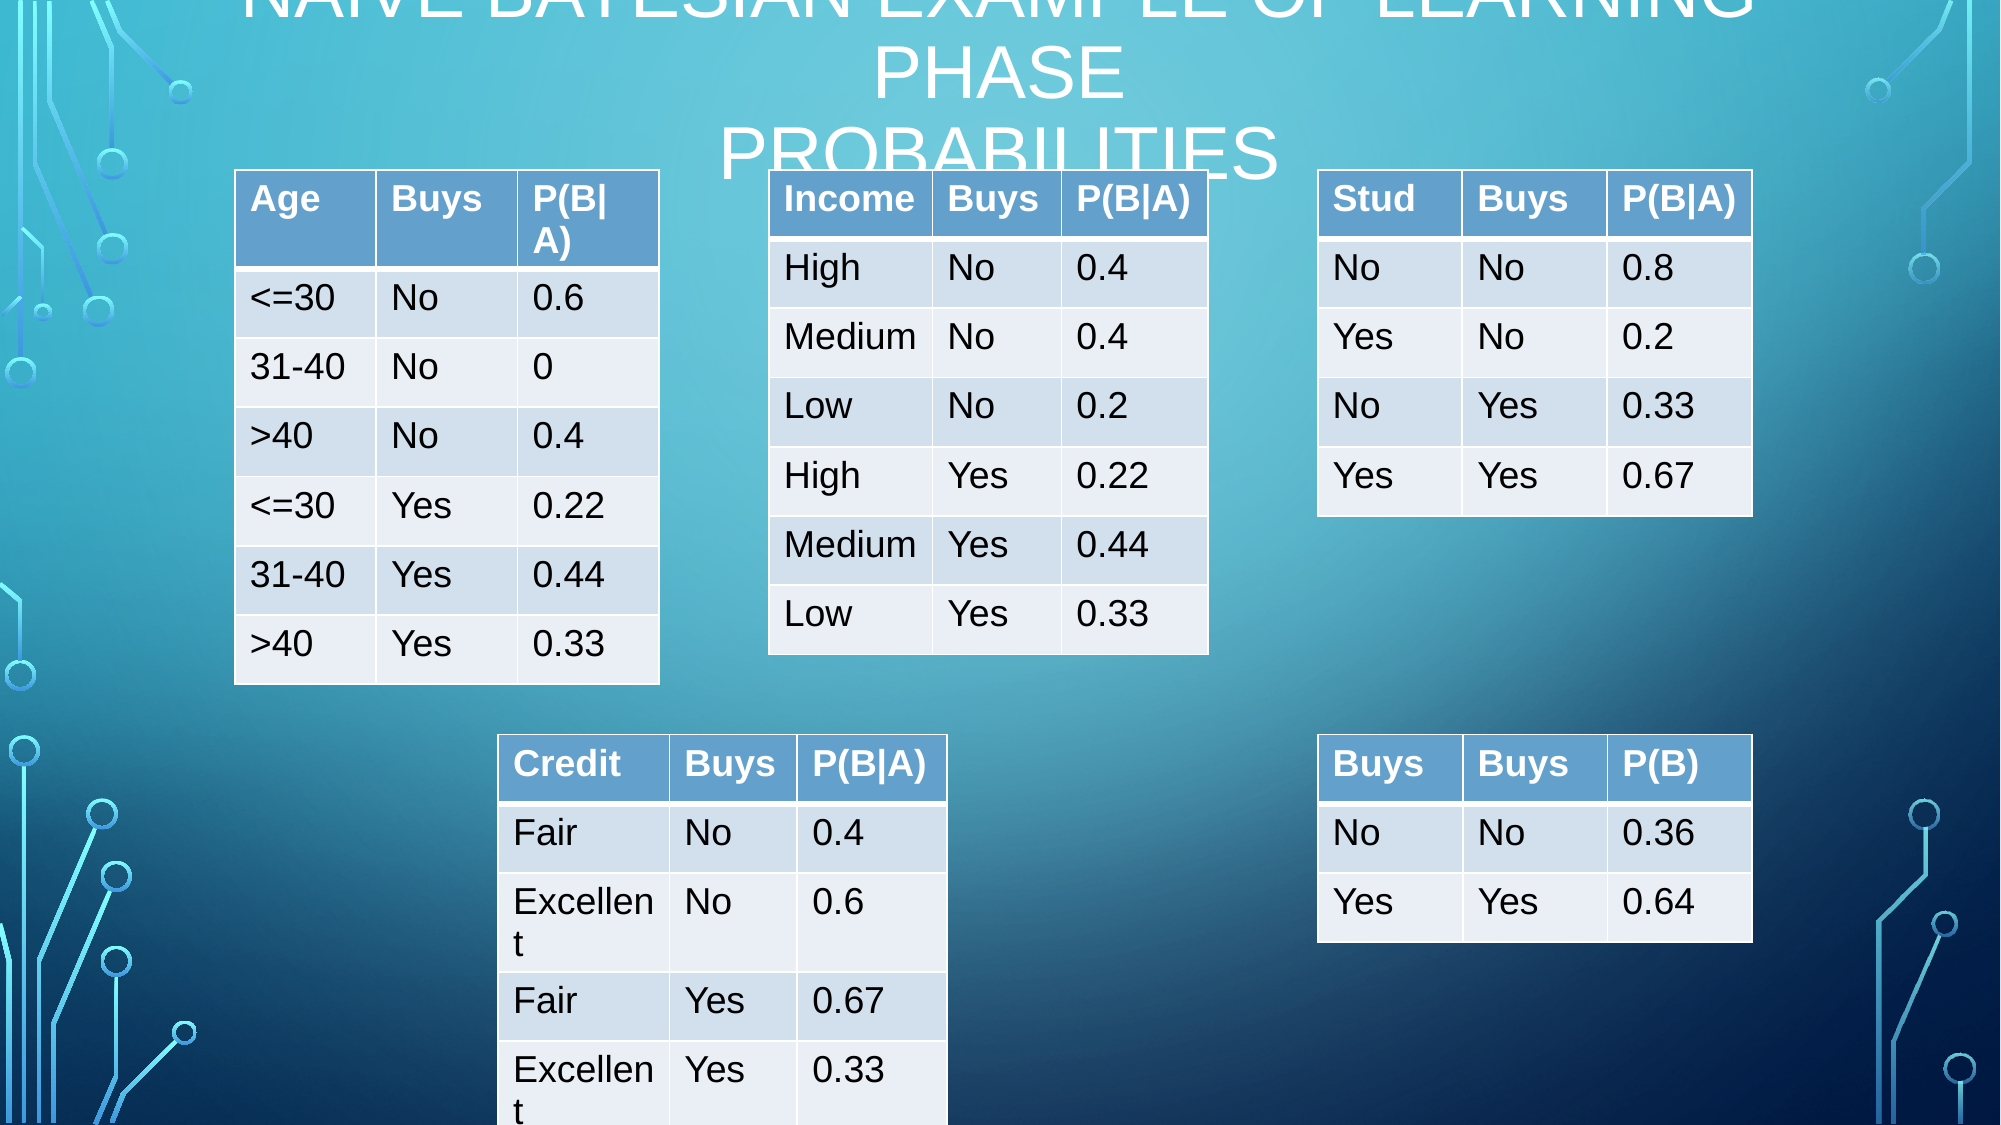

# Naïve Bayesian Example of Learning Phase Probabilities
| Age | Buys | P(B|A) |
| --- | --- | --- |
| <=30 | No | 0.6 |
| 31-40 | No | 0 |
| >40 | No | 0.4 |
| <=30 | Yes | 0.22 |
| 31-40 | Yes | 0.44 |
| >40 | Yes | 0.33 |
| Income | Buys | P(B|A) |
| --- | --- | --- |
| High | No | 0.4 |
| Medium | No | 0.4 |
| Low | No | 0.2 |
| High | Yes | 0.22 |
| Medium | Yes | 0.44 |
| Low | Yes | 0.33 |
| Stud | Buys | P(B|A) |
| --- | --- | --- |
| No | No | 0.8 |
| Yes | No | 0.2 |
| No | Yes | 0.33 |
| Yes | Yes | 0.67 |
| Credit | Buys | P(B|A) |
| --- | --- | --- |
| Fair | No | 0.4 |
| Excellent | No | 0.6 |
| Fair | Yes | 0.67 |
| Excellent | Yes | 0.33 |
| Buys | Buys | P(B) |
| --- | --- | --- |
| No | No | 0.36 |
| Yes | Yes | 0.64 |